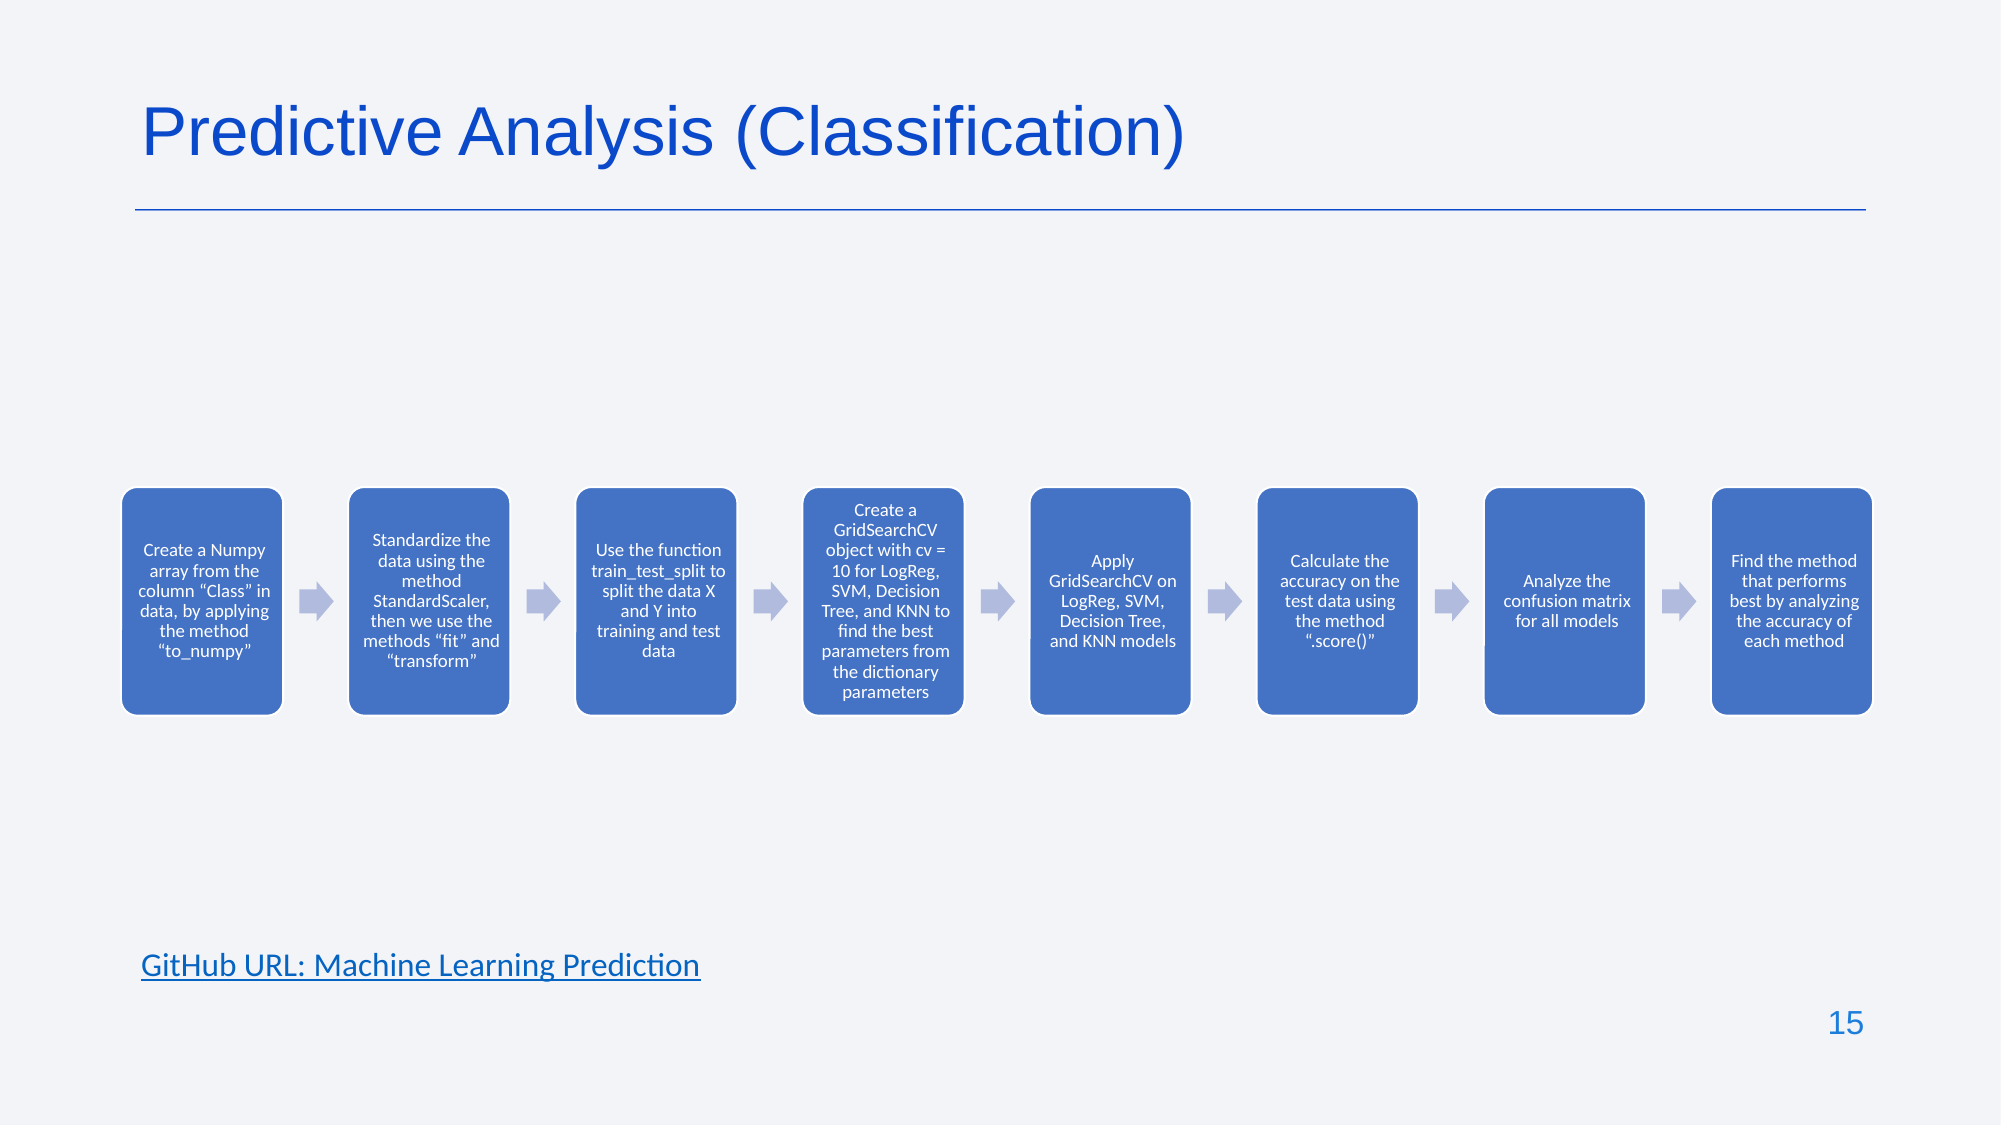

Predictive Analysis (Classification)
Create a Numpy array from the column “Class” in data, by applying the method “to_numpy”

Standardize the data using the method StandardScaler, then we use the methods “fit” and “transform”

Use the function train_test_split to split the data X and Y into training and test data

Create a GridSearchCV object with cv = 10 for LogReg, SVM, Decision Tree, and KNN to find the best parameters from the dictionary parameters

Apply GridSearchCV on LogReg, SVM, Decision Tree, and KNN models

Calculate the accuracy on the test data using the method “.score()”

Analyze the confusion matrix for all models

Find the method that performs best by analyzing the accuracy of each method

GitHub URL: Machine Learning Prediction

15